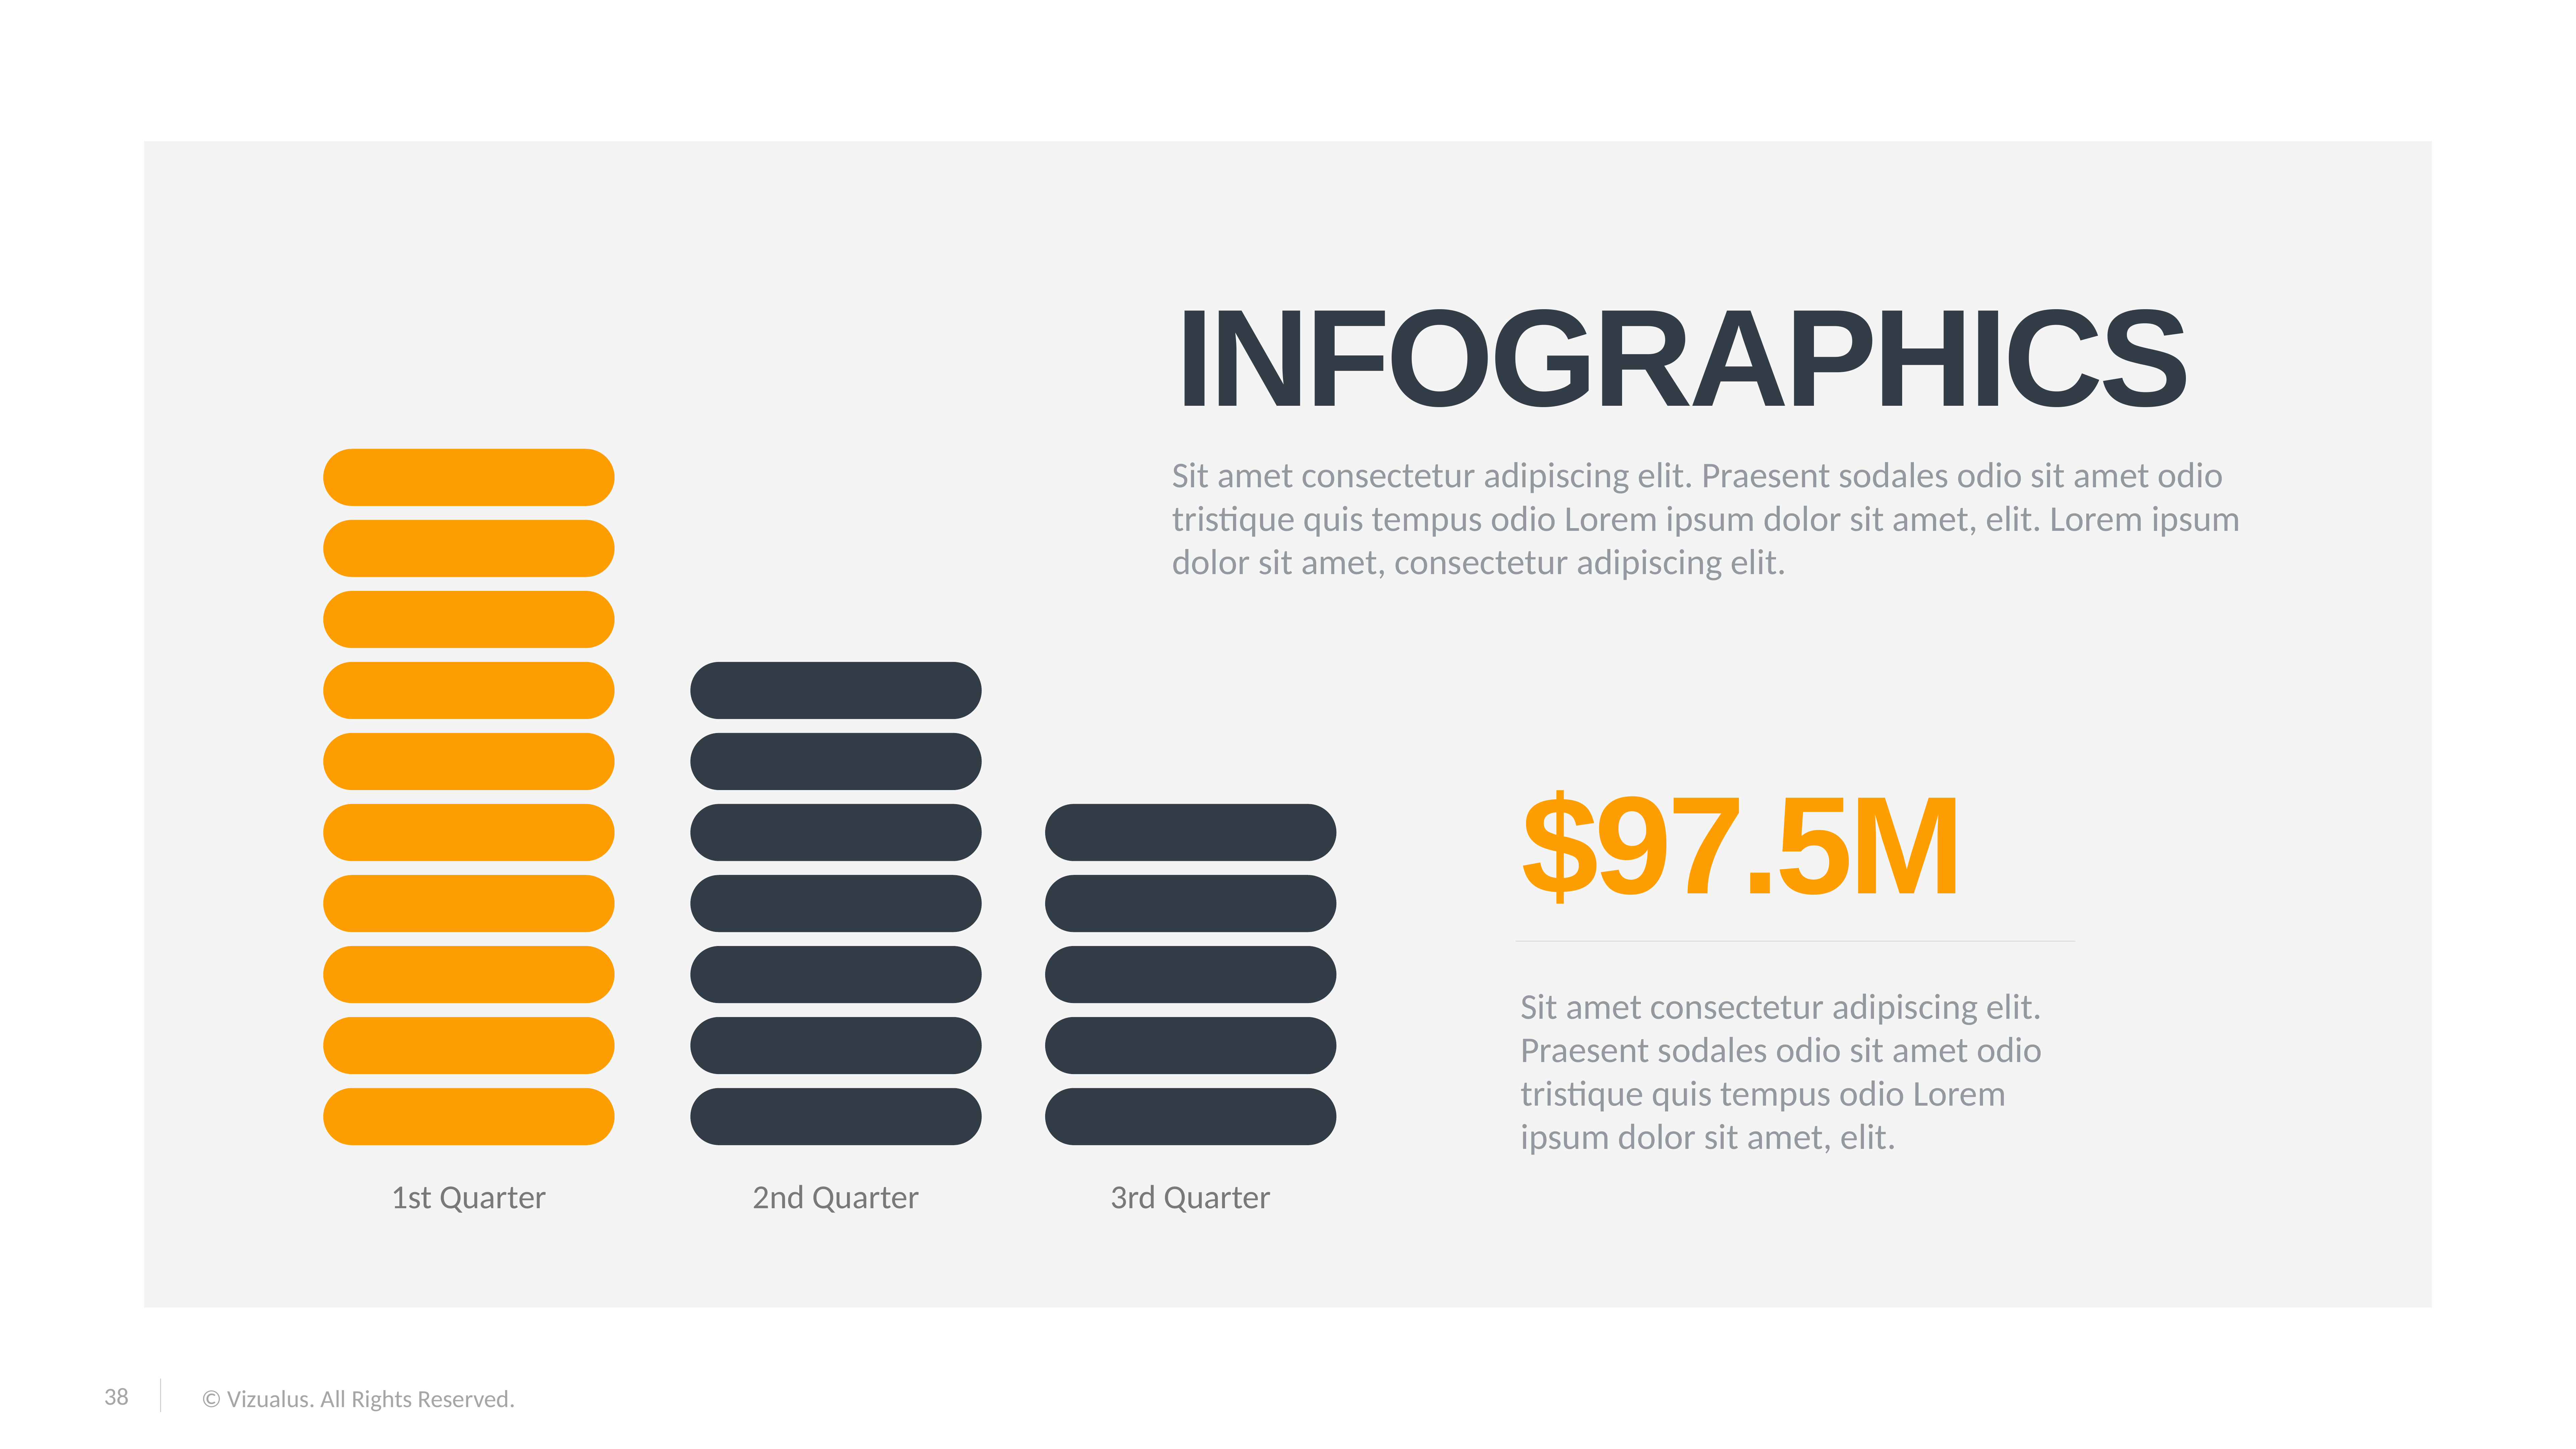

infographics

Sit amet consectetur adipiscing elit. Praesent sodales odio sit amet odio tristique quis tempus odio Lorem ipsum dolor sit amet, elit. Lorem ipsum dolor sit amet, consectetur adipiscing elit.

$97.5m

Sit amet consectetur adipiscing elit. Praesent sodales odio sit amet odio tristique quis tempus odio Lorem ipsum dolor sit amet, elit.

1st Quarter
2nd Quarter
3rd Quarter
© Vizualus. All Rights Reserved.
38